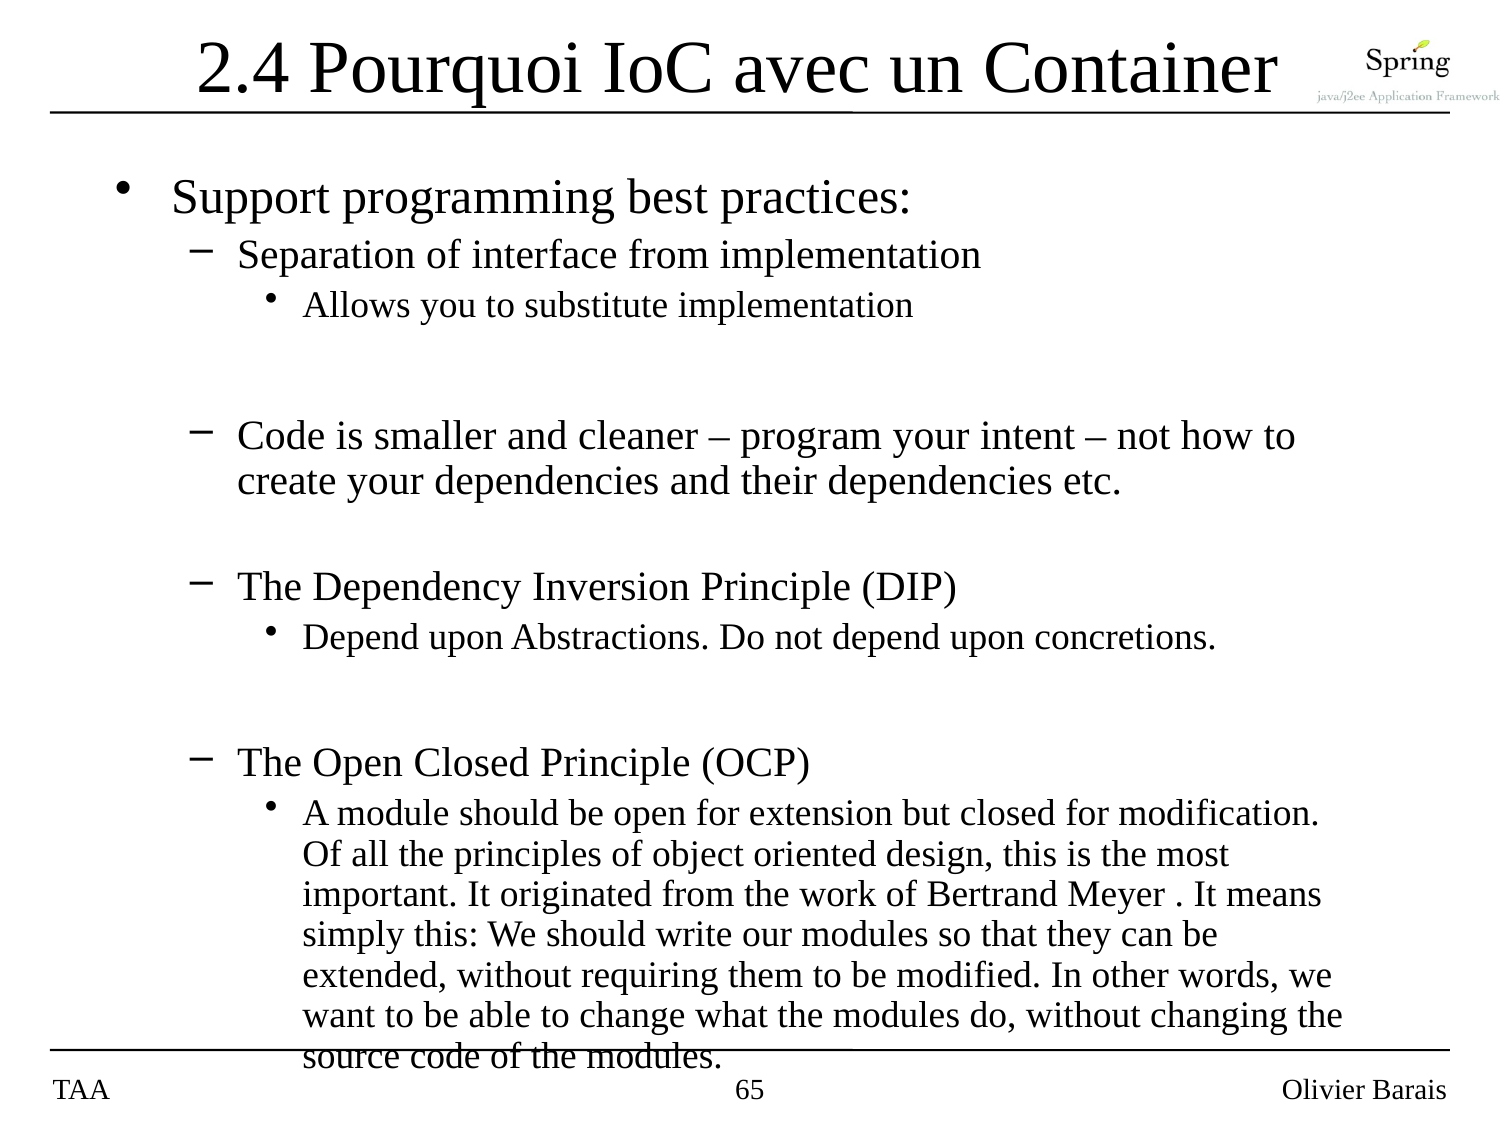

# 2.4 Pourquoi IoC avec un Container
Support programming best practices:
Separation of interface from implementation
Allows you to substitute implementation

Code is smaller and cleaner – program your intent – not how to create your dependencies and their dependencies etc.

The Dependency Inversion Principle (DIP)
Depend upon Abstractions. Do not depend upon concretions.

The Open Closed Principle (OCP)
A module should be open for extension but closed for modification. Of all the principles of object oriented design, this is the most important. It originated from the work of Bertrand Meyer . It means simply this: We should write our modules so that they can be extended, without requiring them to be modified. In other words, we want to be able to change what the modules do, without changing the source code of the modules.

TAA
65
Olivier Barais